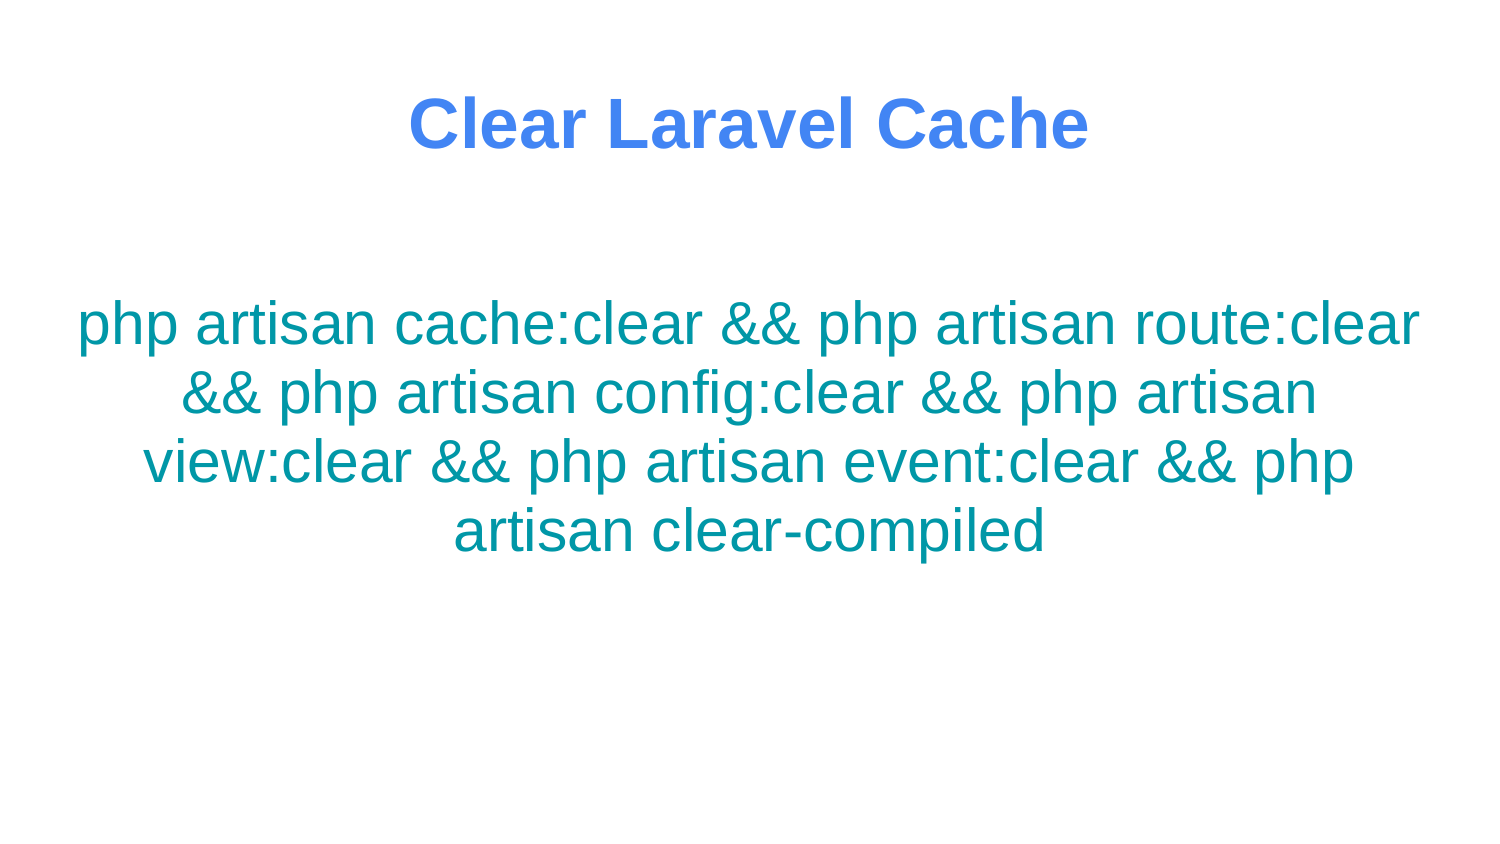

# Clear Laravel Cache
php artisan cache:clear && php artisan route:clear && php artisan config:clear && php artisan view:clear && php artisan event:clear && php artisan clear-compiled